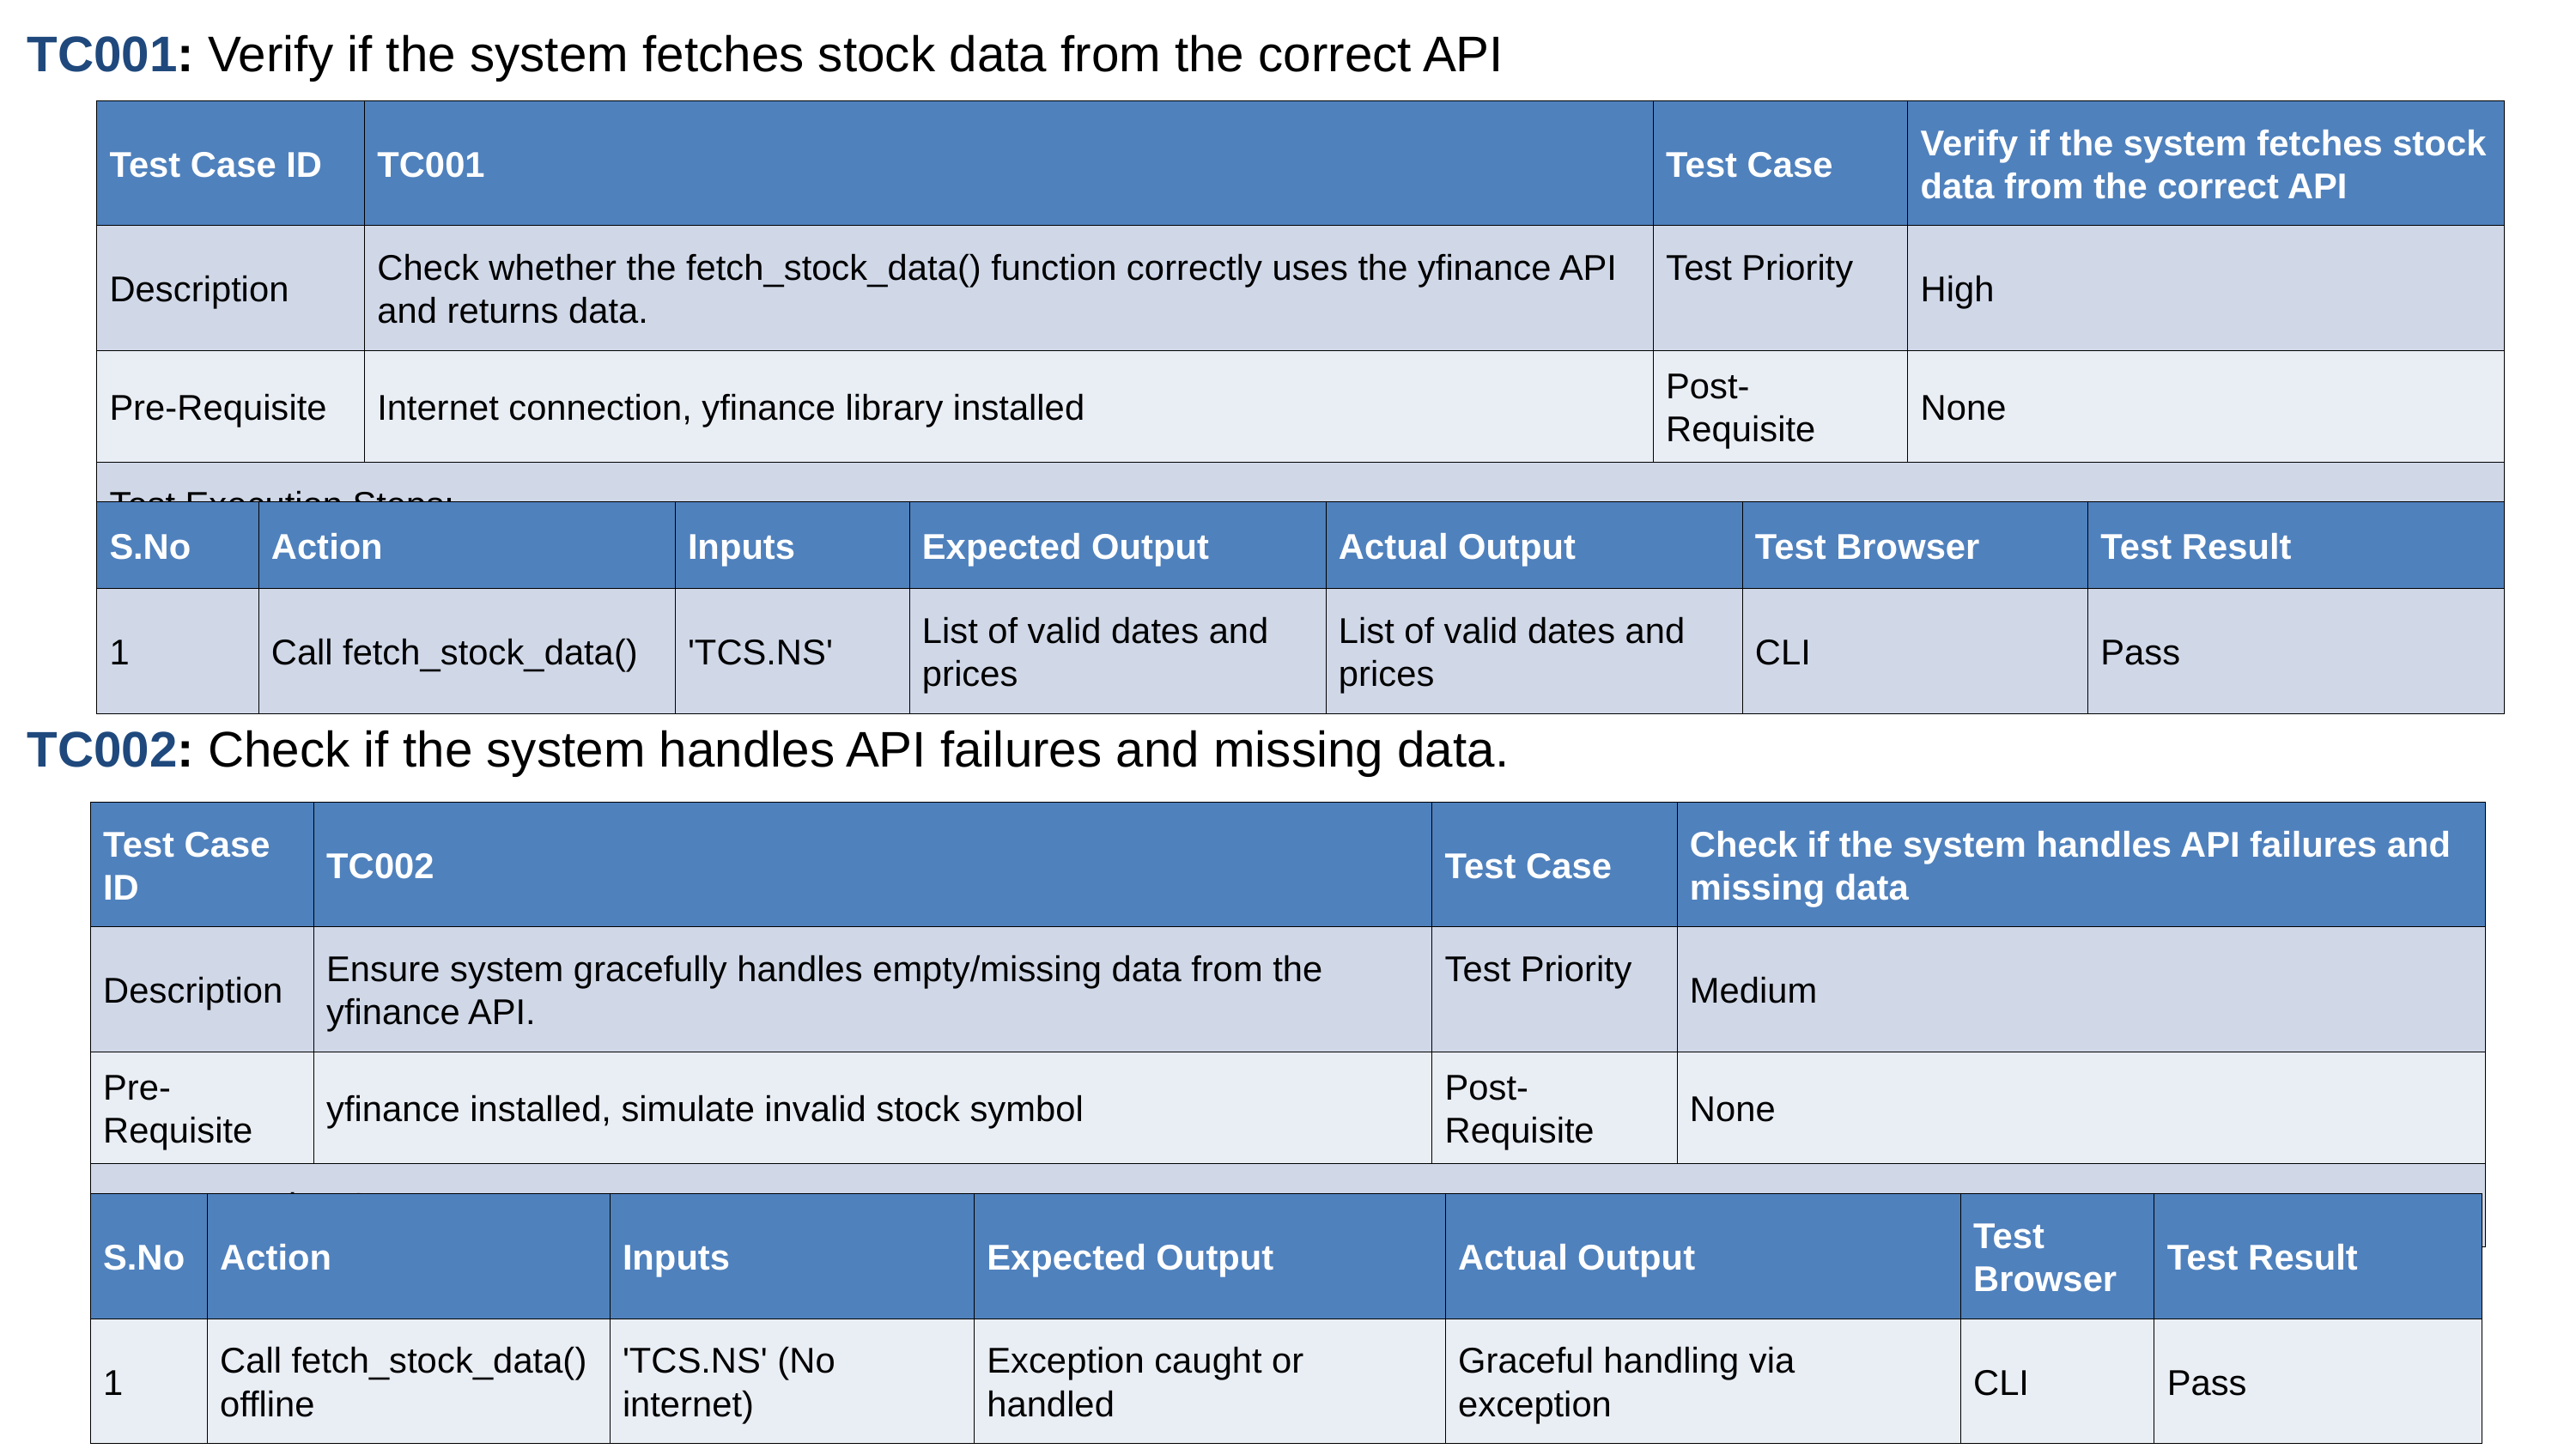

TC001: Verify if the system fetches stock data from the correct API
| Test Case ID | TC001 | Test Case | Verify if the system fetches stock data from the correct API |
| --- | --- | --- | --- |
| Description | Check whether the fetch\_stock\_data() function correctly uses the yfinance API and returns data. | Test Priority | High |
| Pre-Requisite | Internet connection, yfinance library installed | Post-Requisite | None |
| Test Execution Steps: | Test Execution Steps: | Test Execution Steps: | Test Execution Steps: |
| S.No | Action | Inputs | Expected Output | Actual Output | Test Browser | Test Result |
| --- | --- | --- | --- | --- | --- | --- |
| 1 | Call fetch\_stock\_data() | 'TCS.NS' | List of valid dates and prices | List of valid dates and prices | CLI | Pass |

TC002: Check if the system handles API failures and missing data.
| Test Case ID | TC002 | Test Case | Check if the system handles API failures and missing data |
| --- | --- | --- | --- |
| Description | Ensure system gracefully handles empty/missing data from the yfinance API. | Test Priority | Medium |
| Pre-Requisite | yfinance installed, simulate invalid stock symbol | Post-Requisite | None |
| Test Execution Steps: | Test Execution Steps: | Test Execution Steps: | Test Execution Steps: |
| S.No | Action | Inputs | Expected Output | Actual Output | Test Browser | Test Result |
| --- | --- | --- | --- | --- | --- | --- |
| 1 | Call fetch\_stock\_data() offline | 'TCS.NS' (No internet) | Exception caught or handled | Graceful handling via exception | CLI | Pass |